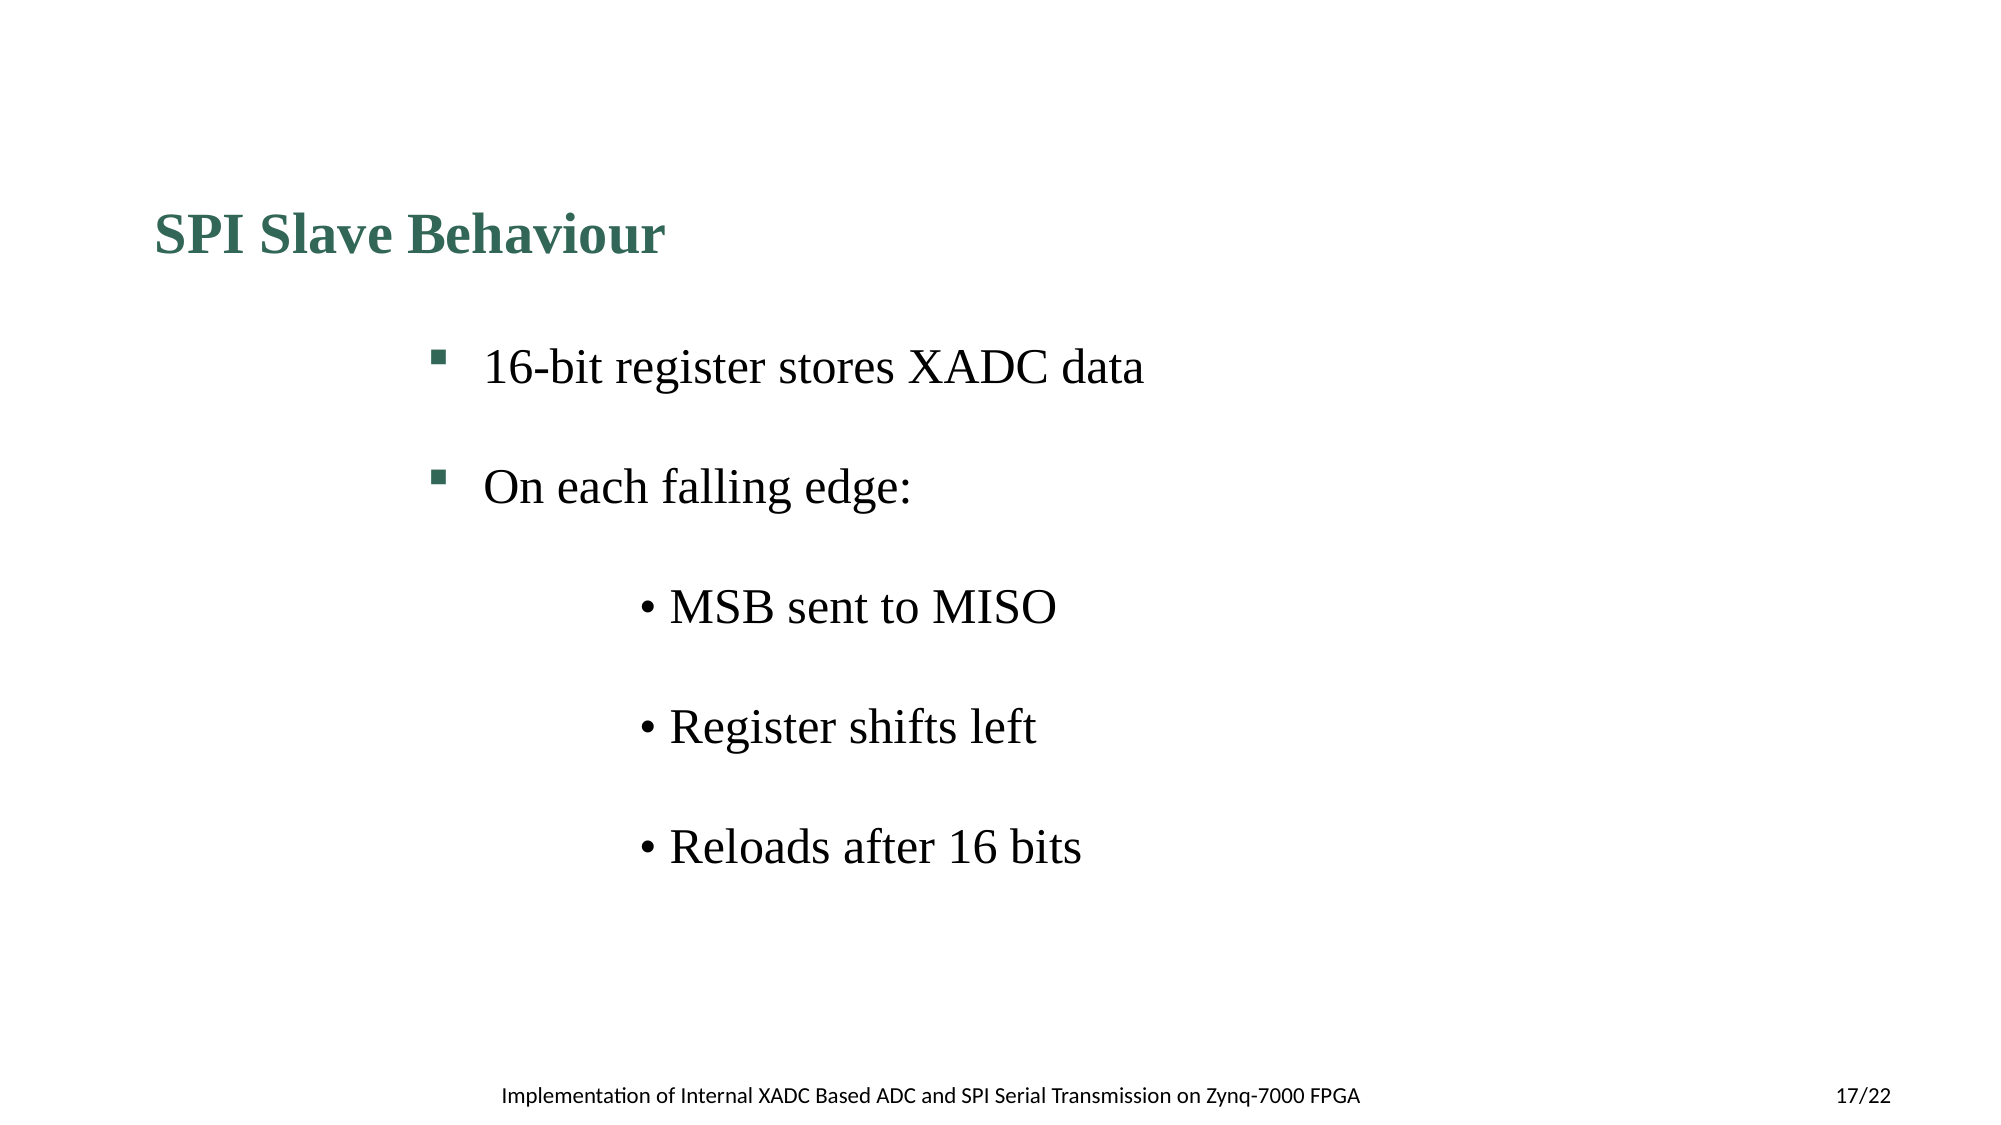

SPI Slave Behaviour
16-bit register stores XADC data

On each falling edge:

                 • MSB sent to MISO

                 • Register shifts left

                 • Reloads after 16 bits
 Implementation of Internal XADC Based ADC and SPI Serial Transmission on Zynq-7000 FPGA
17/22